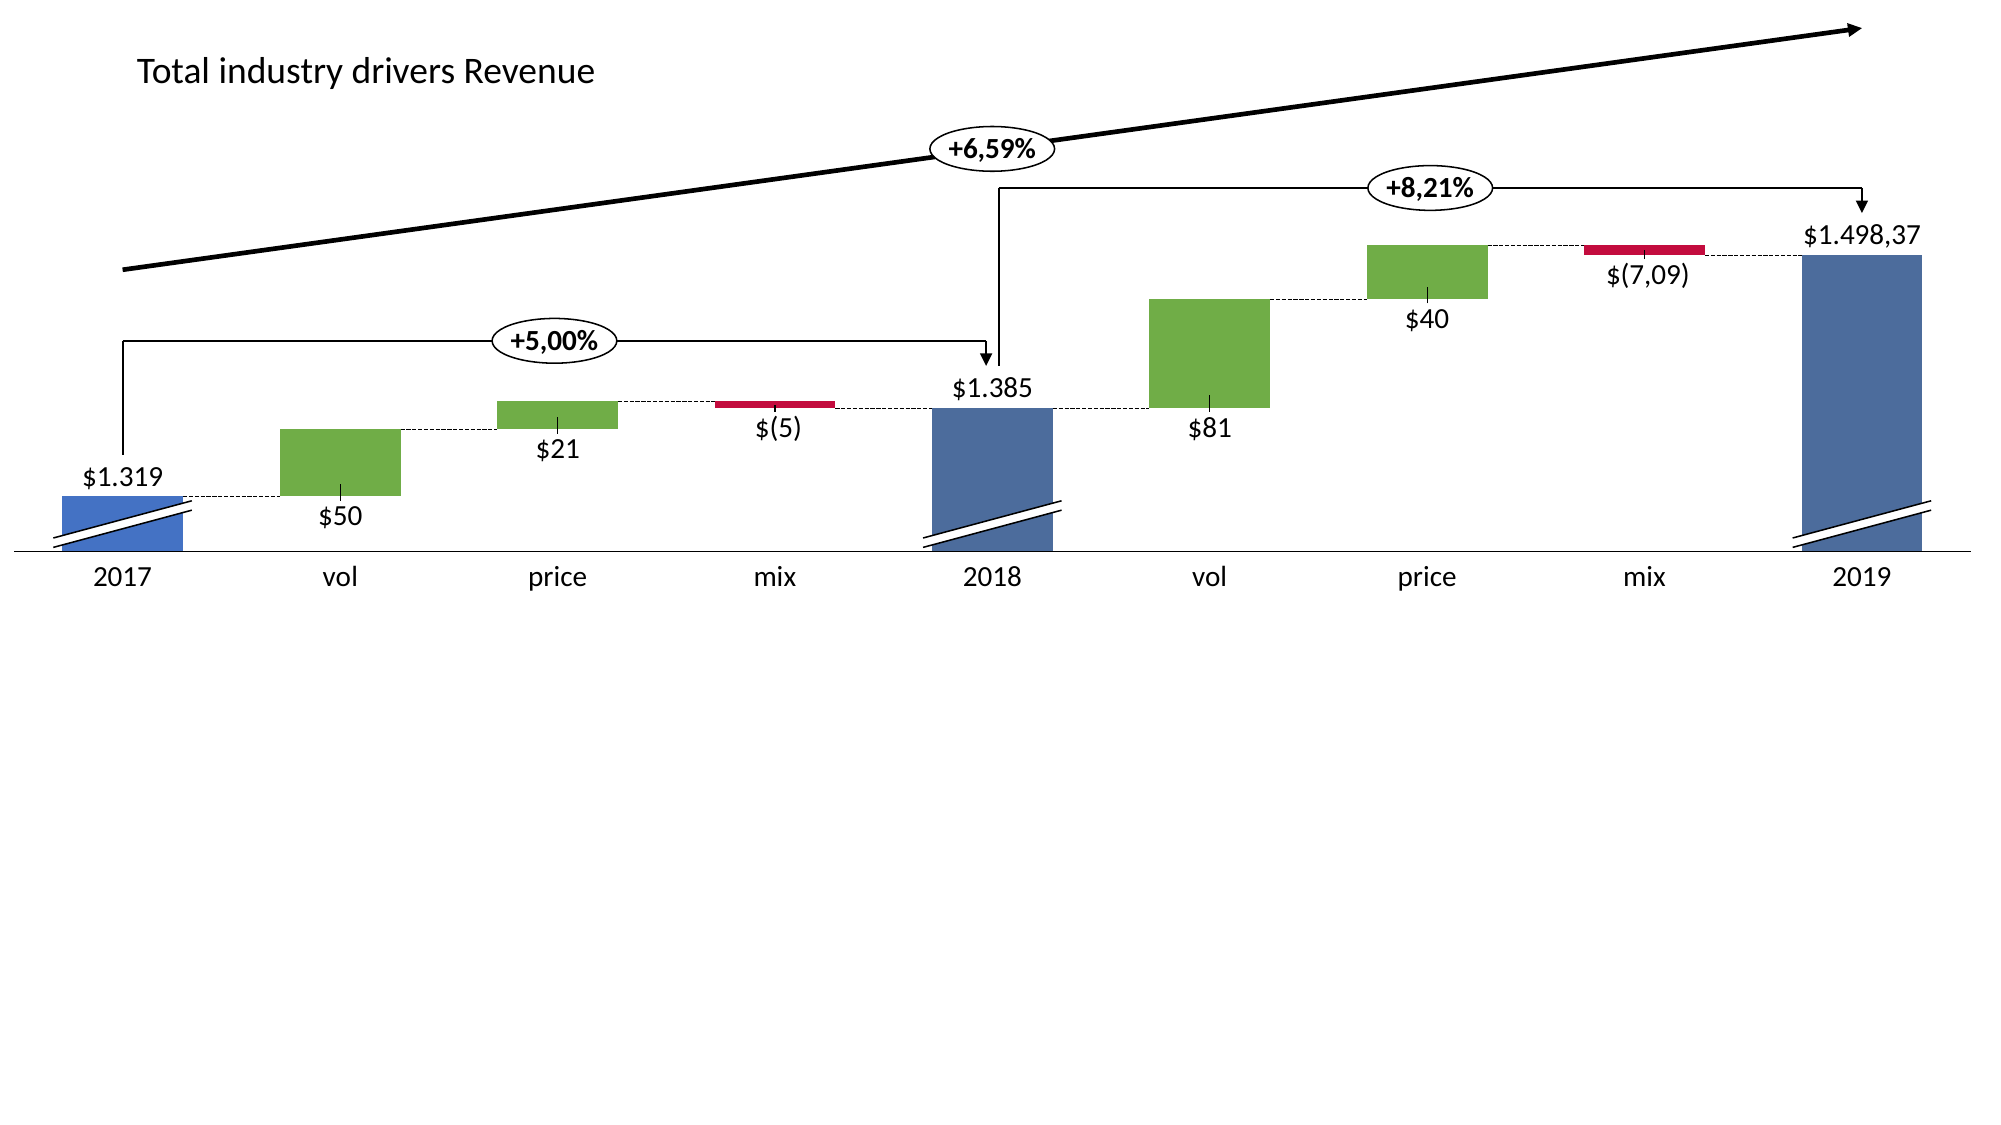

Total industry drivers Revenue
+6,59%
+8,21%
 $1.498,37

### Chart

| Category |  |  |
|---|---|---|
 $(7,09)
 $40
+5,00%
 $1.385
 $(5)
 $81
 $21
 $1.319

 $50

2017
vol
price
mix
2018
vol
price
mix
2019